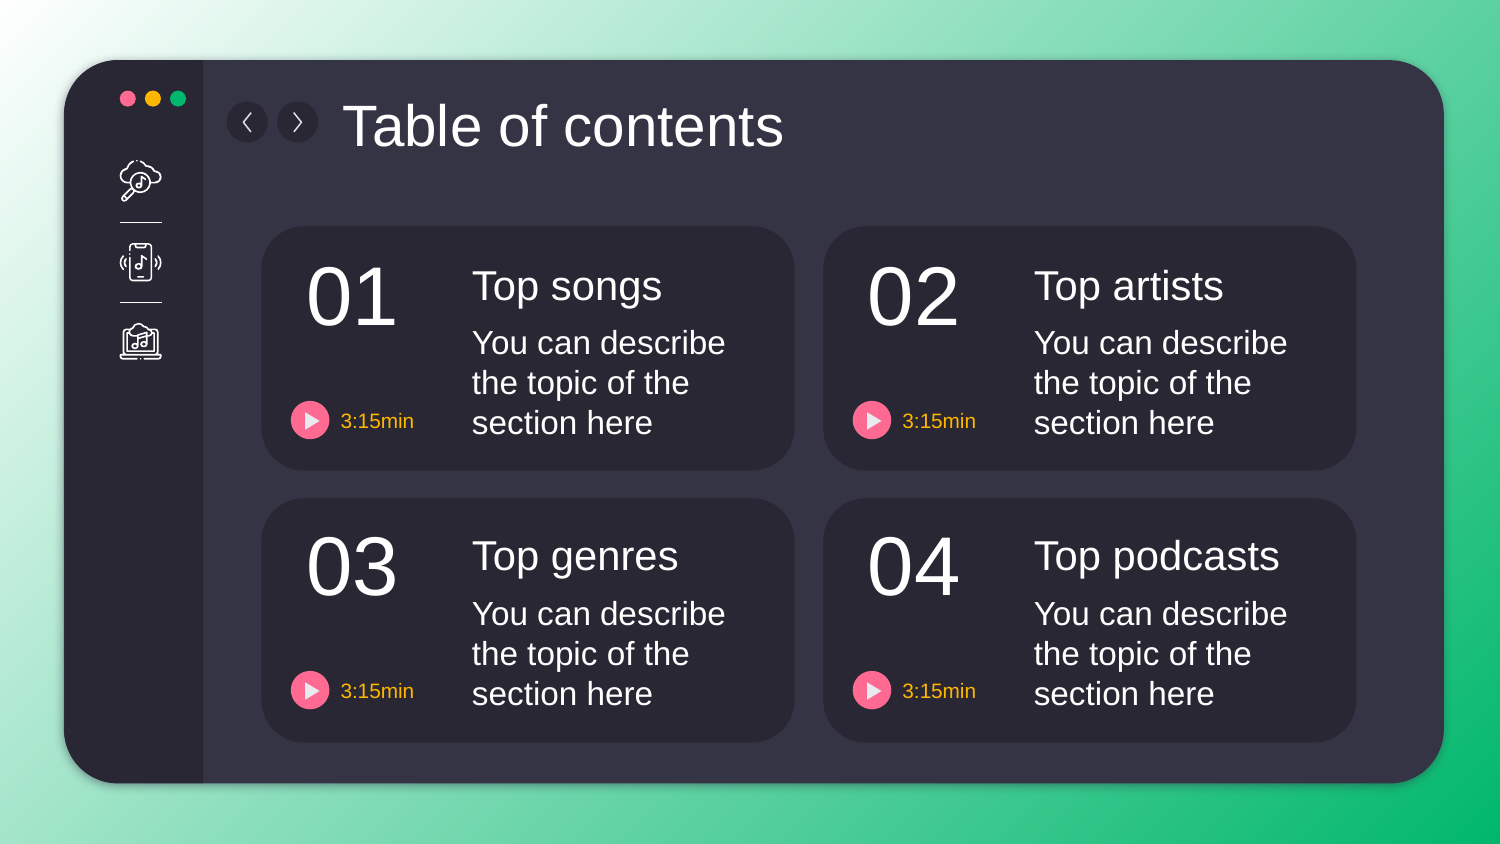

Table of contents

# 01
Top songs
02
Top artists
You can describe the topic of the section here
You can describe the topic of the section here

3:15min
3:15min

03
Top genres
04
Top podcasts
You can describe the topic of the section here
You can describe the topic of the section here

3:15min
3:15min